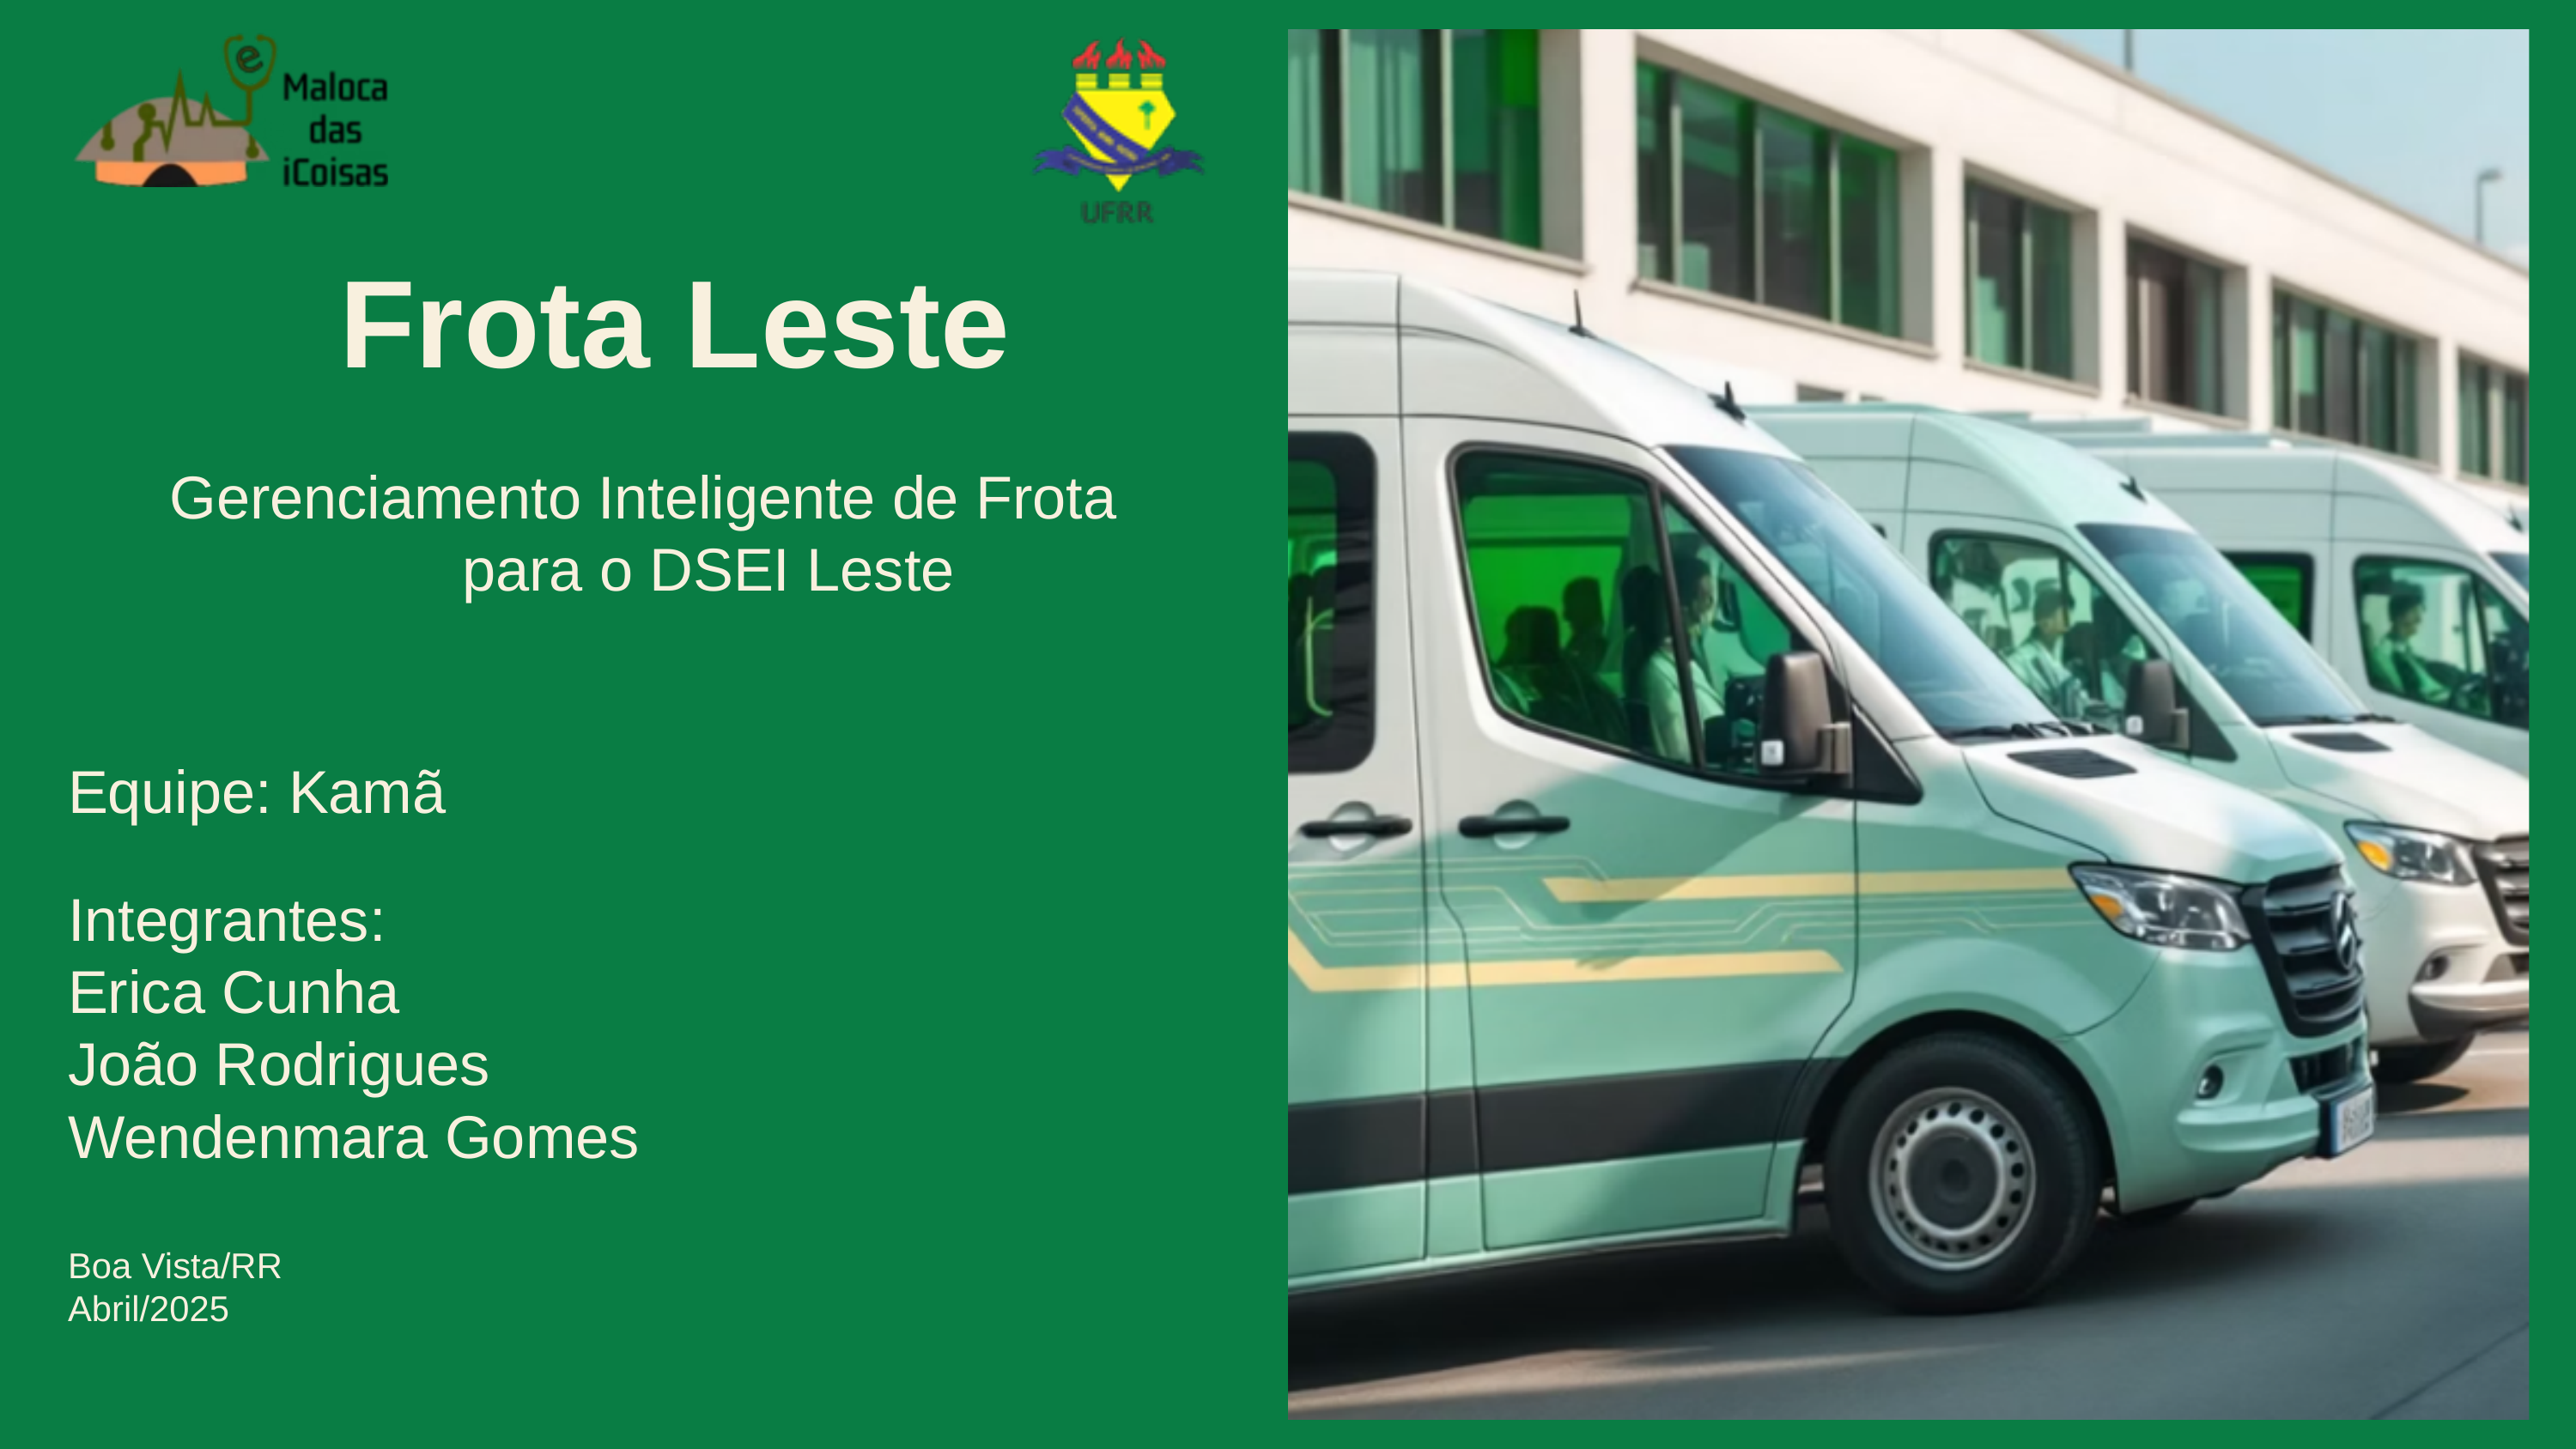

Frota Leste
Gerenciamento Inteligente de Frota
para o DSEI Leste

Equipe: Kamã
Integrantes:
Erica Cunha
João Rodrigues
Wendenmara Gomes
Boa Vista/RR
Abril/2025